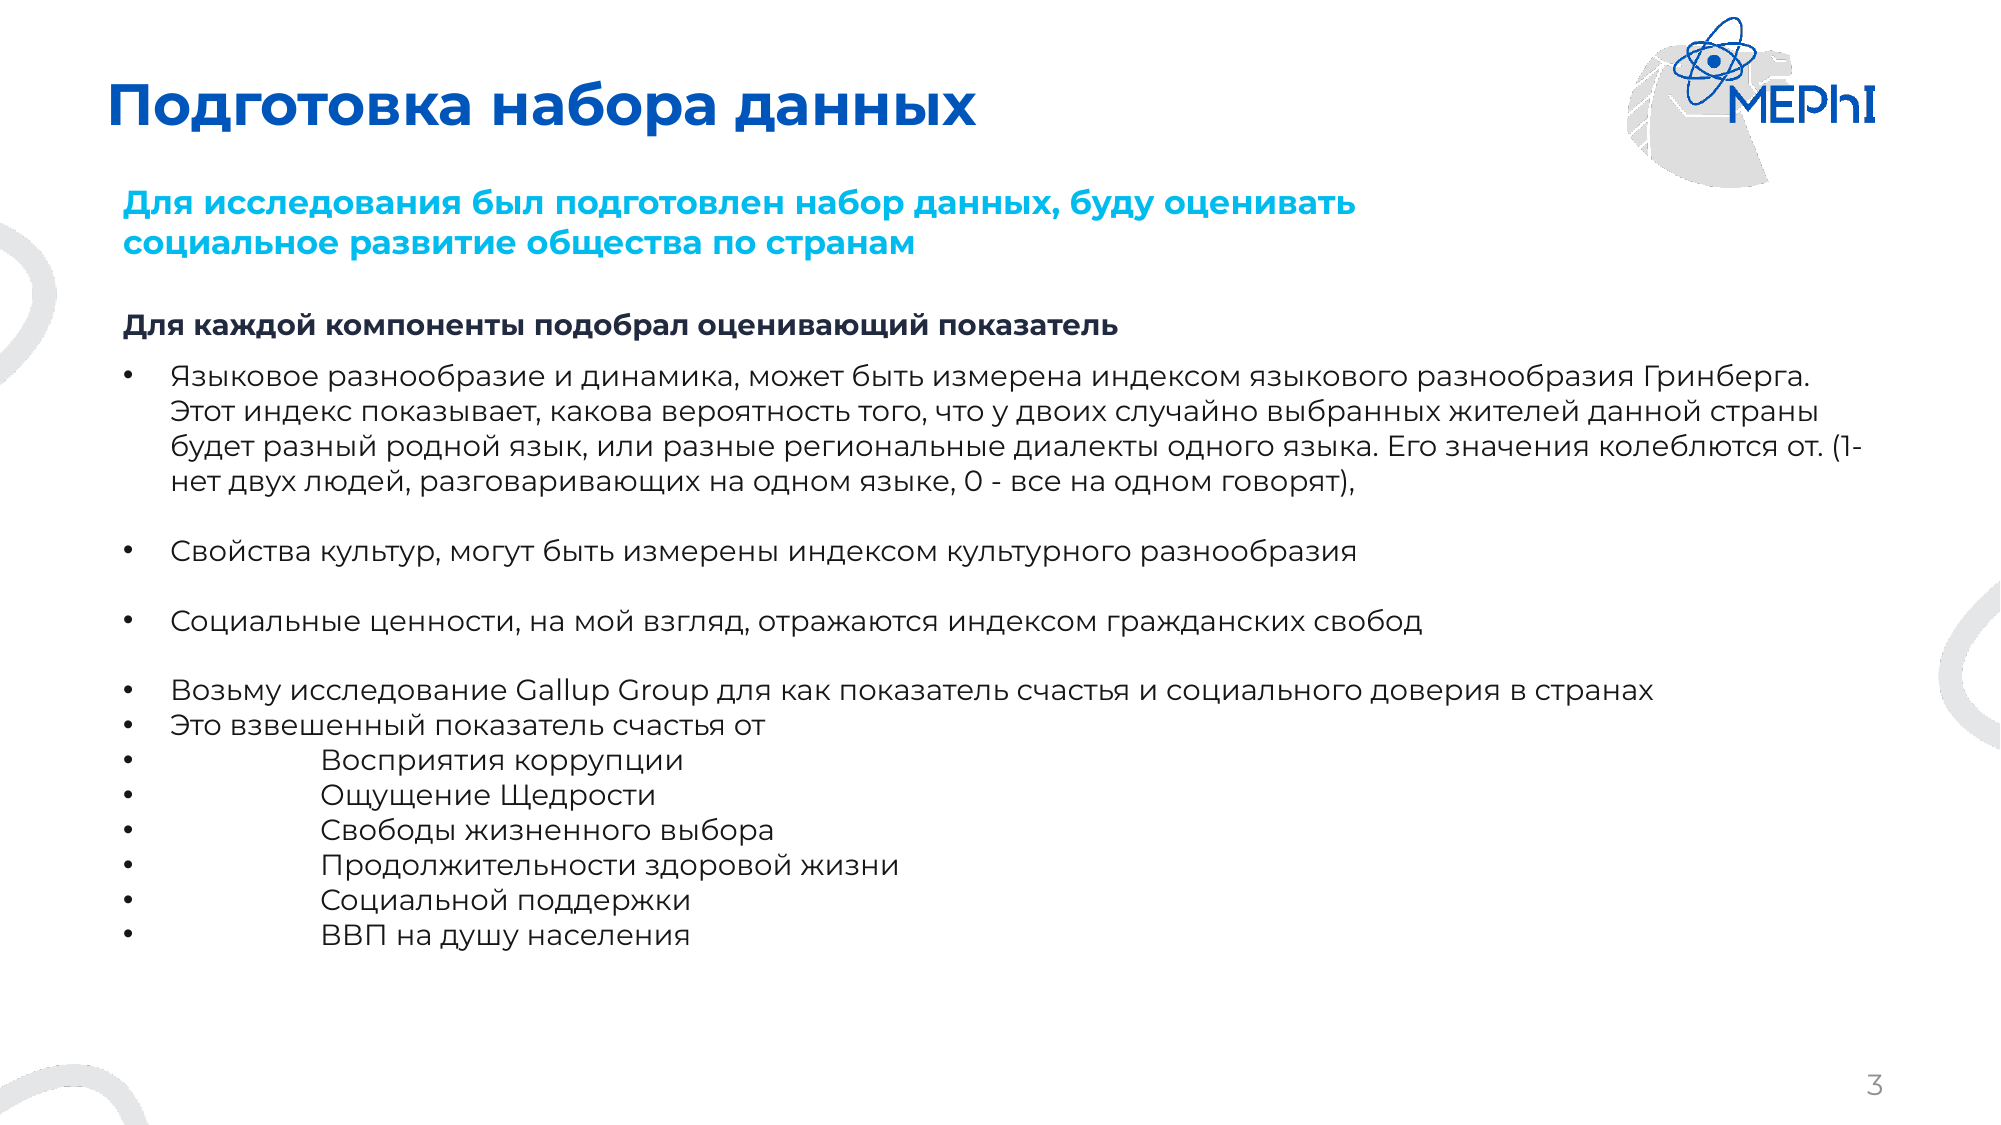

# Подготовка набора данных
Для исследования был подготовлен набор данных, буду оценивать социальное развитие общества по странам
Для каждой компоненты подобрал оценивающий показатель
Языковое разнообразие и динамика, может быть измерена индексом языкового разнообразия Гринберга. Этот индекс показывает, какова вероятность того, что у двоих случайно выбранных жителей данной страны будет разный родной язык, или разные региональные диалекты одного языка. Его значения колеблются от. (1- нет двух людей, разговаривающих на одном языке, 0 - все на одном говорят),

Свойства культур, могут быть измерены индексом культурного разнообразия

Социальные ценности, на мой взгляд, отражаются индексом гражданских свобод

Возьму исследование Gallup Group для как показатель счастья и социального доверия в странах
Это взвешенный показатель счастья от
	Восприятия коррупции
	Ощущение Щедрости
	Свободы жизненного выбора
	Продолжительности здоровой жизни
	Социальной поддержки
	ВВП на душу населения